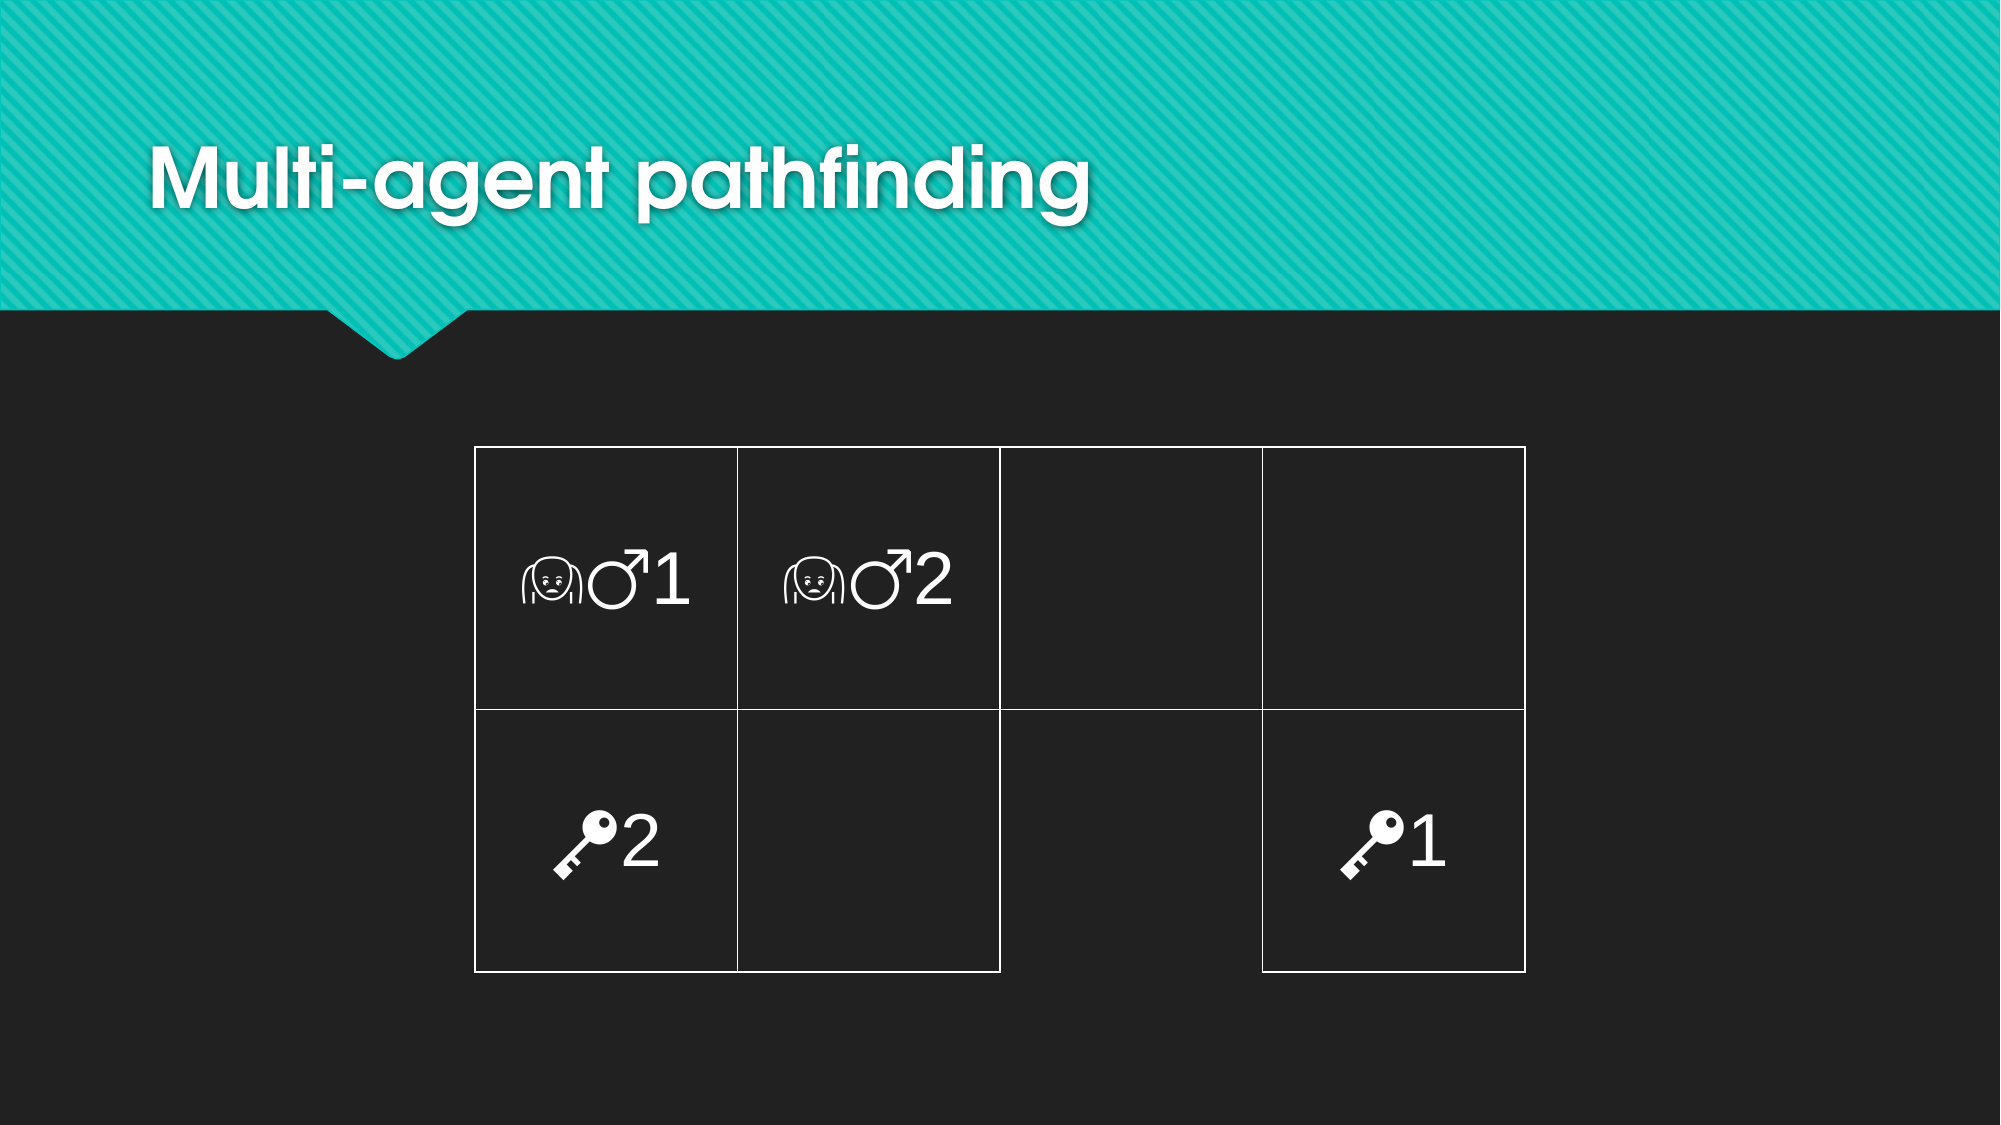

# Multi-agent pathfinding
| 🙍‍♂️1 | 🙍‍♂️2 |  |  |
| --- | --- | --- | --- |
| 🔑2 |  |  | 🔑1 |